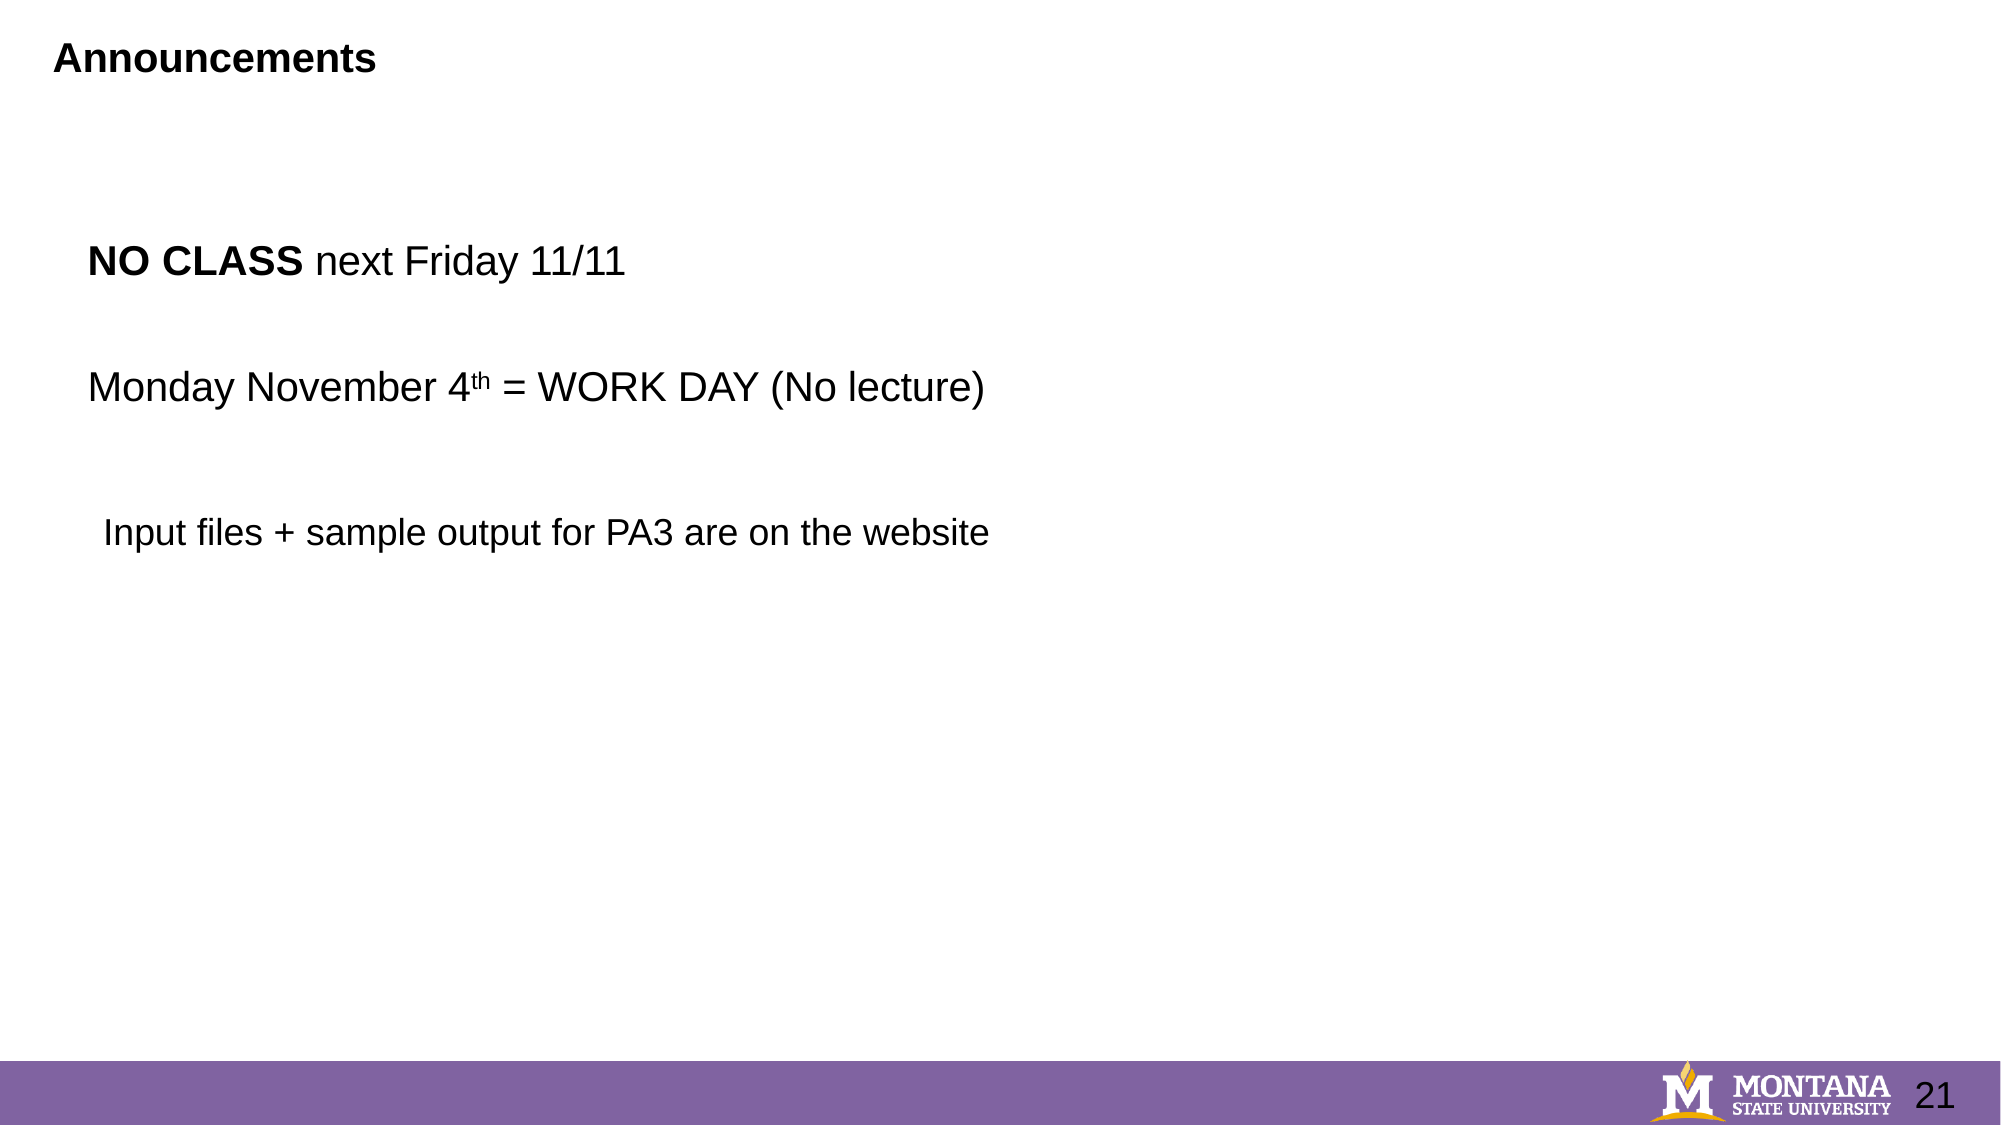

# Announcements
NO CLASS next Friday 11/11

Monday November 4th = WORK DAY (No lecture)
Input files + sample output for PA3 are on the website
21